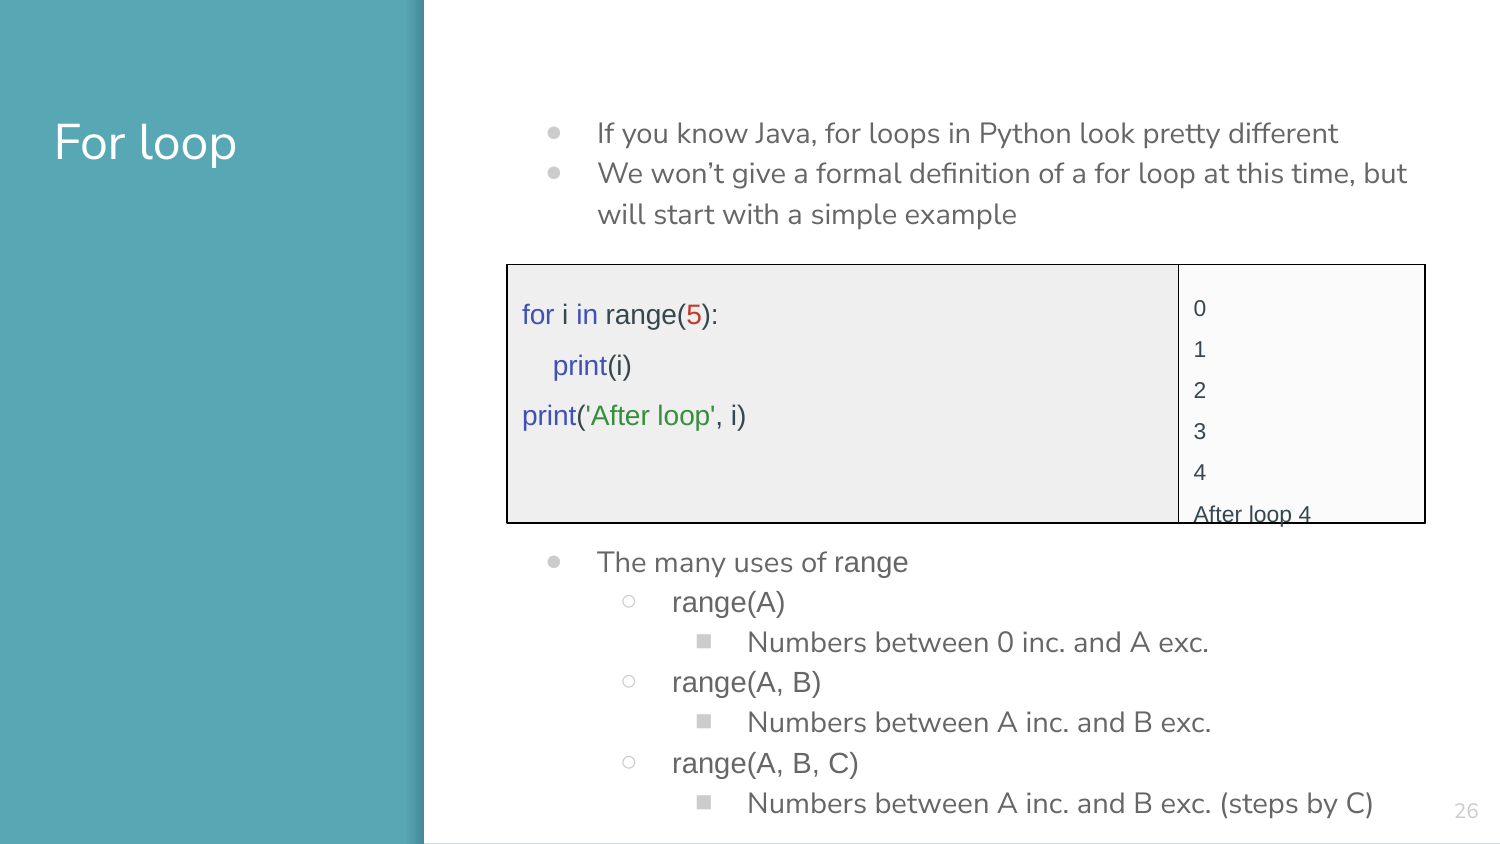

# For loop
If you know Java, for loops in Python look pretty different
We won’t give a formal definition of a for loop at this time, but will start with a simple example
for i in range(5):
    print(i)
print('After loop', i)

0
1
2
3
4
After loop 4

The many uses of range
range(A)
Numbers between 0 inc. and A exc.
range(A, B)
Numbers between A inc. and B exc.
range(A, B, C)
Numbers between A inc. and B exc. (steps by C)
26